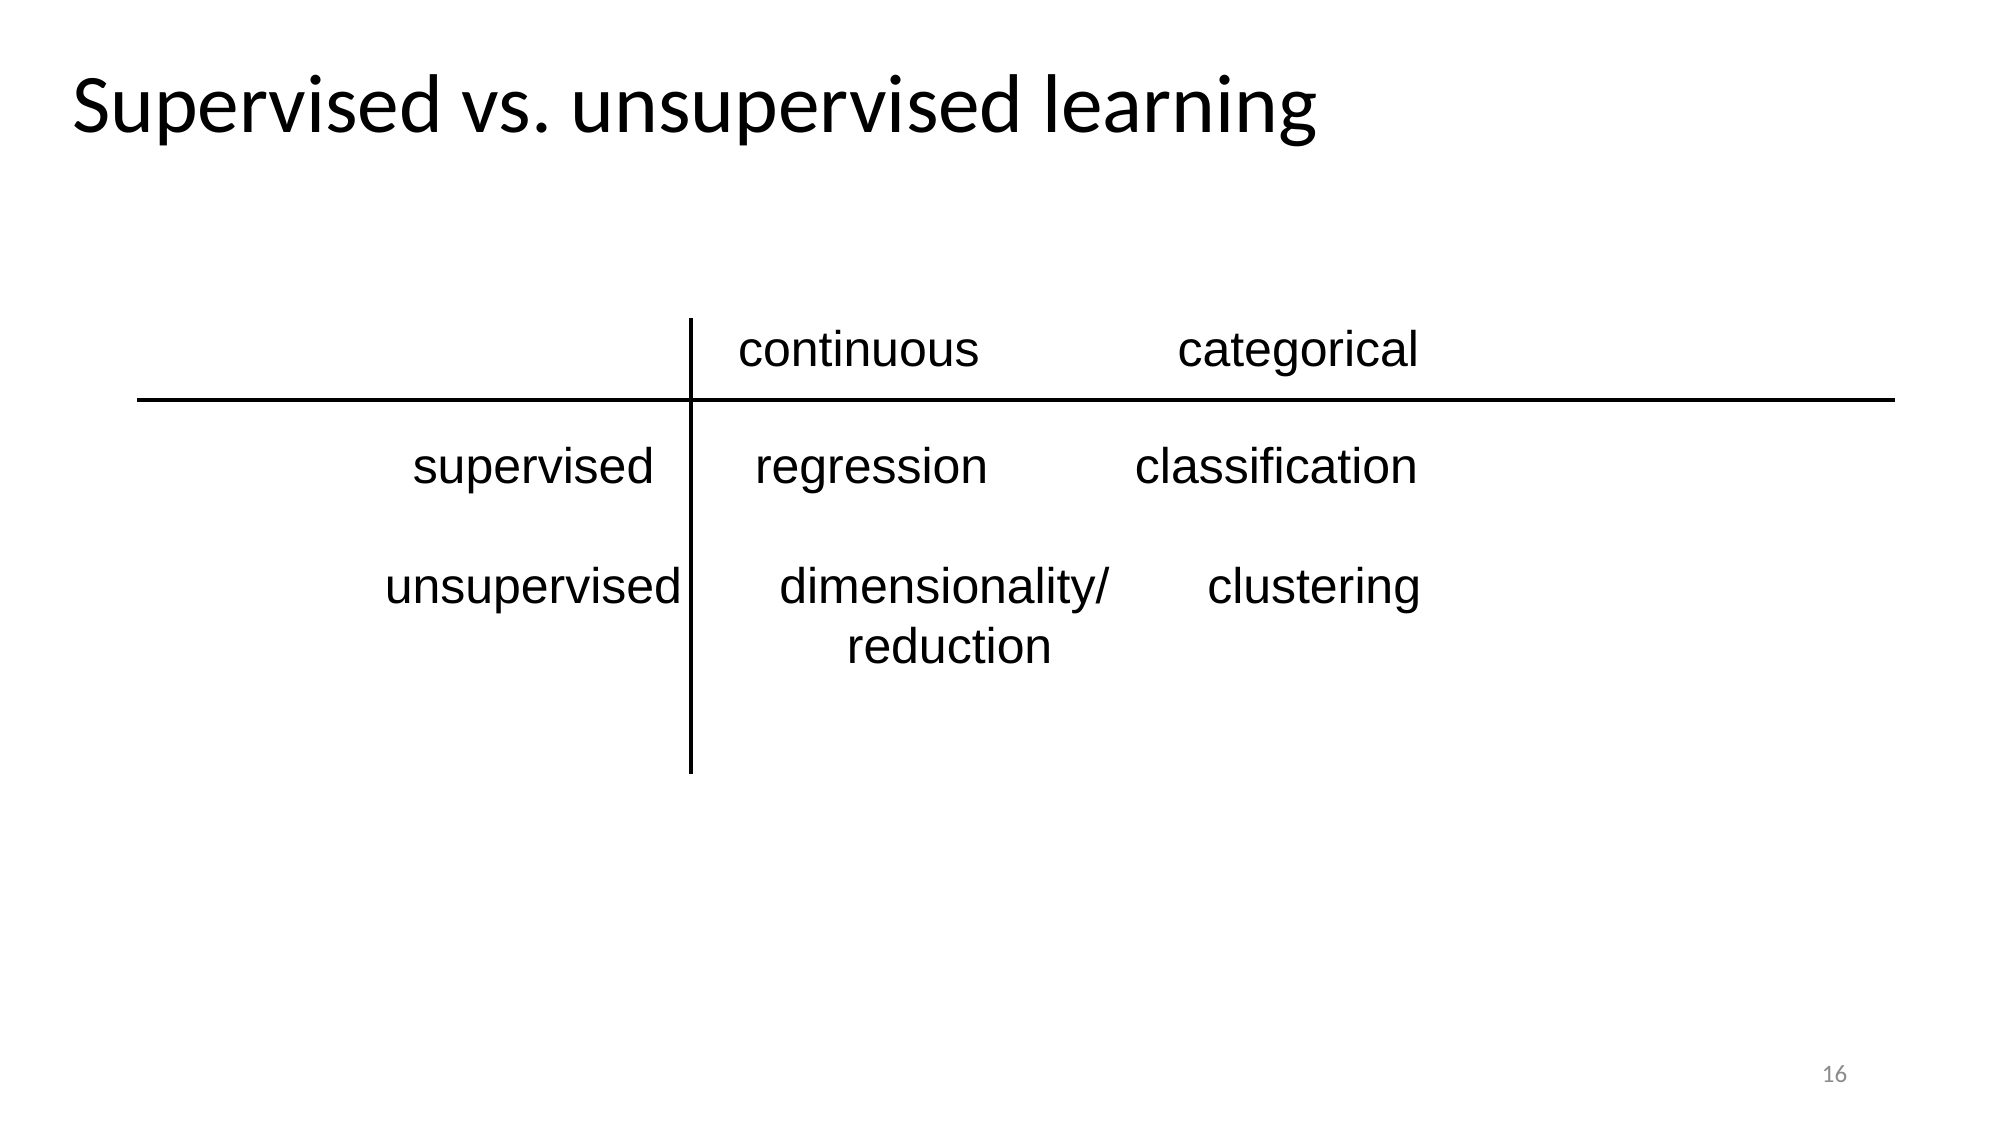

Supervised vs. unsupervised learning
continuous	          categorical

  supervised	     regression       	classification

unsupervised       dimensionality/       clustering
                                 reduction

16